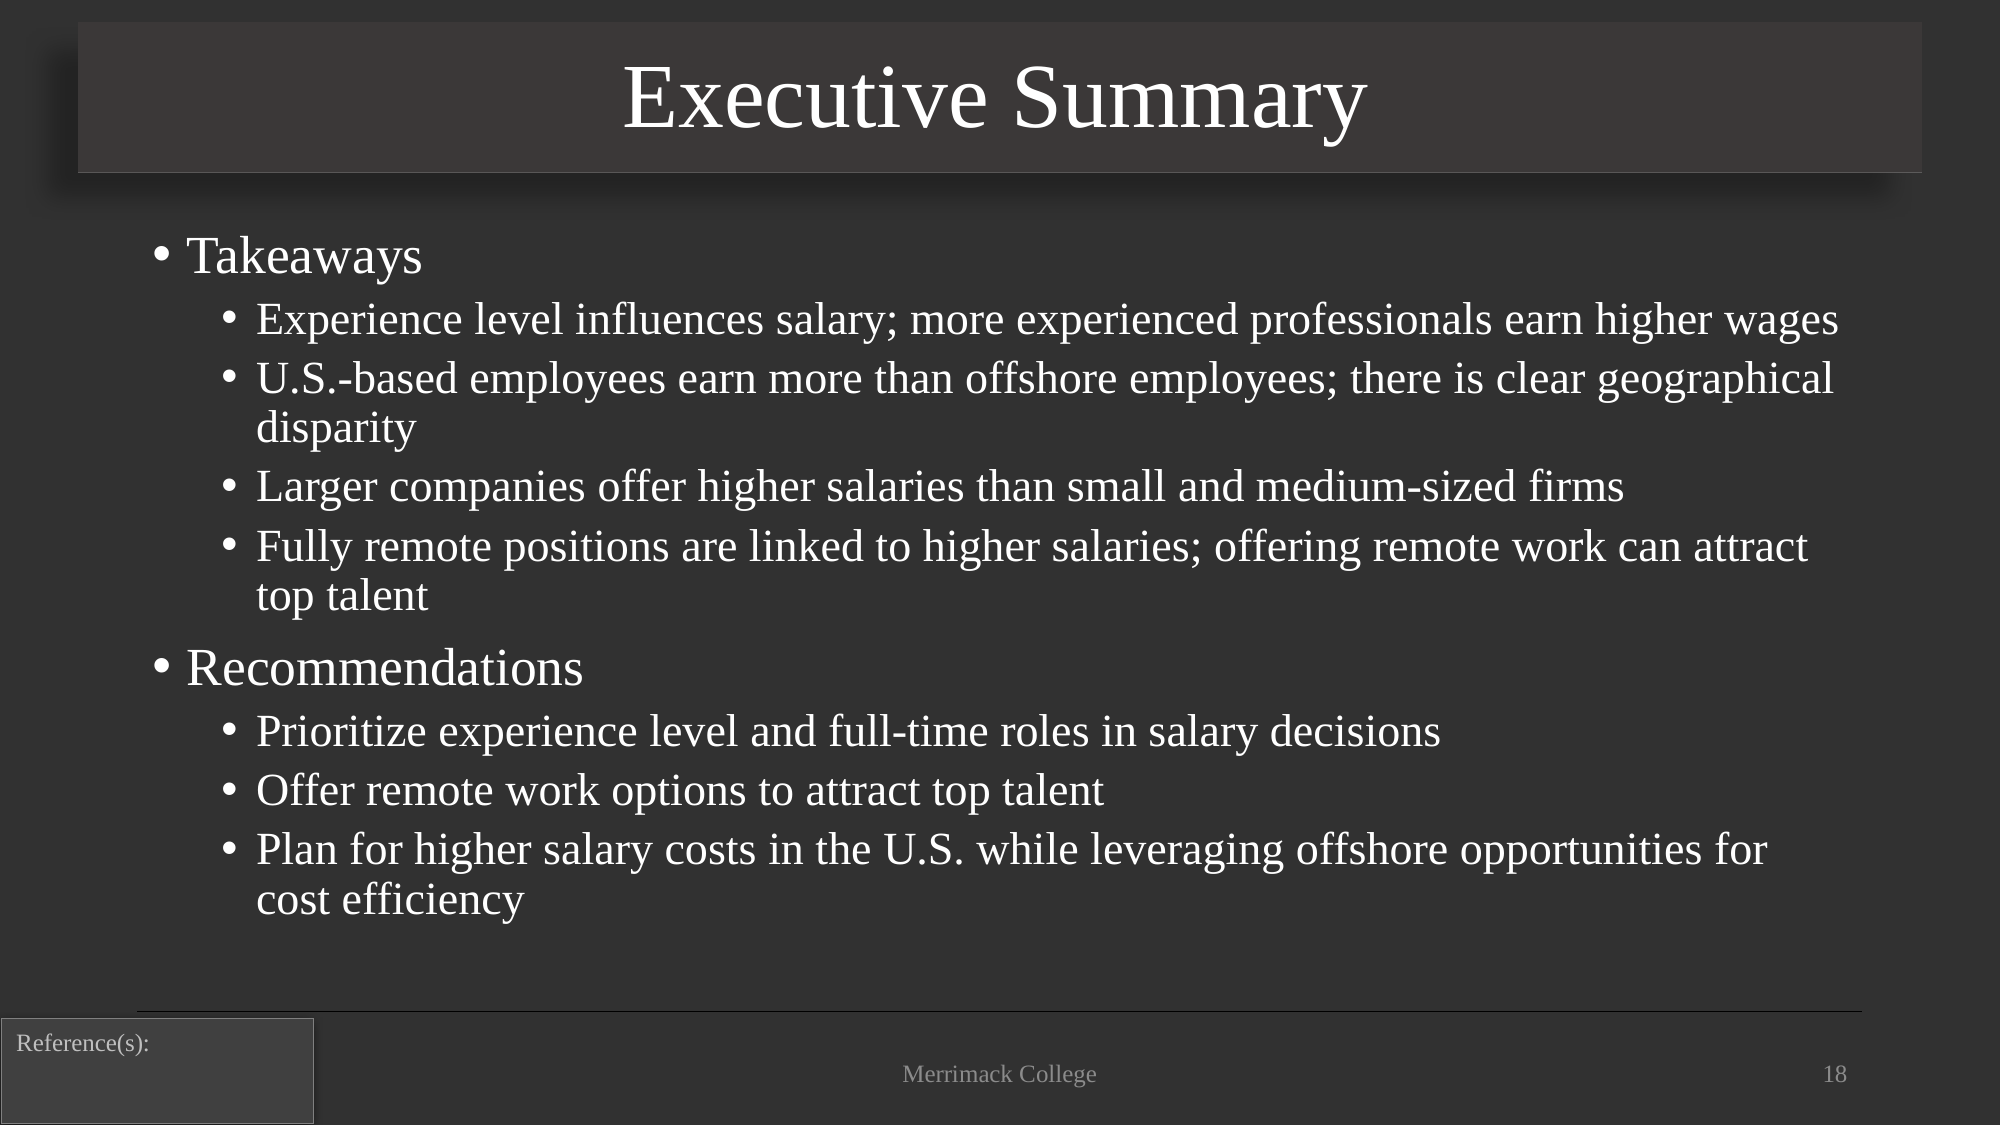

# Executive Summary
Takeaways
Experience level influences salary; more experienced professionals earn higher wages
U.S.-based employees earn more than offshore employees; there is clear geographical disparity
Larger companies offer higher salaries than small and medium-sized firms
Fully remote positions are linked to higher salaries; offering remote work can attract top talent
Recommendations
Prioritize experience level and full-time roles in salary decisions
Offer remote work options to attract top talent
Plan for higher salary costs in the U.S. while leveraging offshore opportunities for cost efficiency
Reference(s):

Merrimack College
18